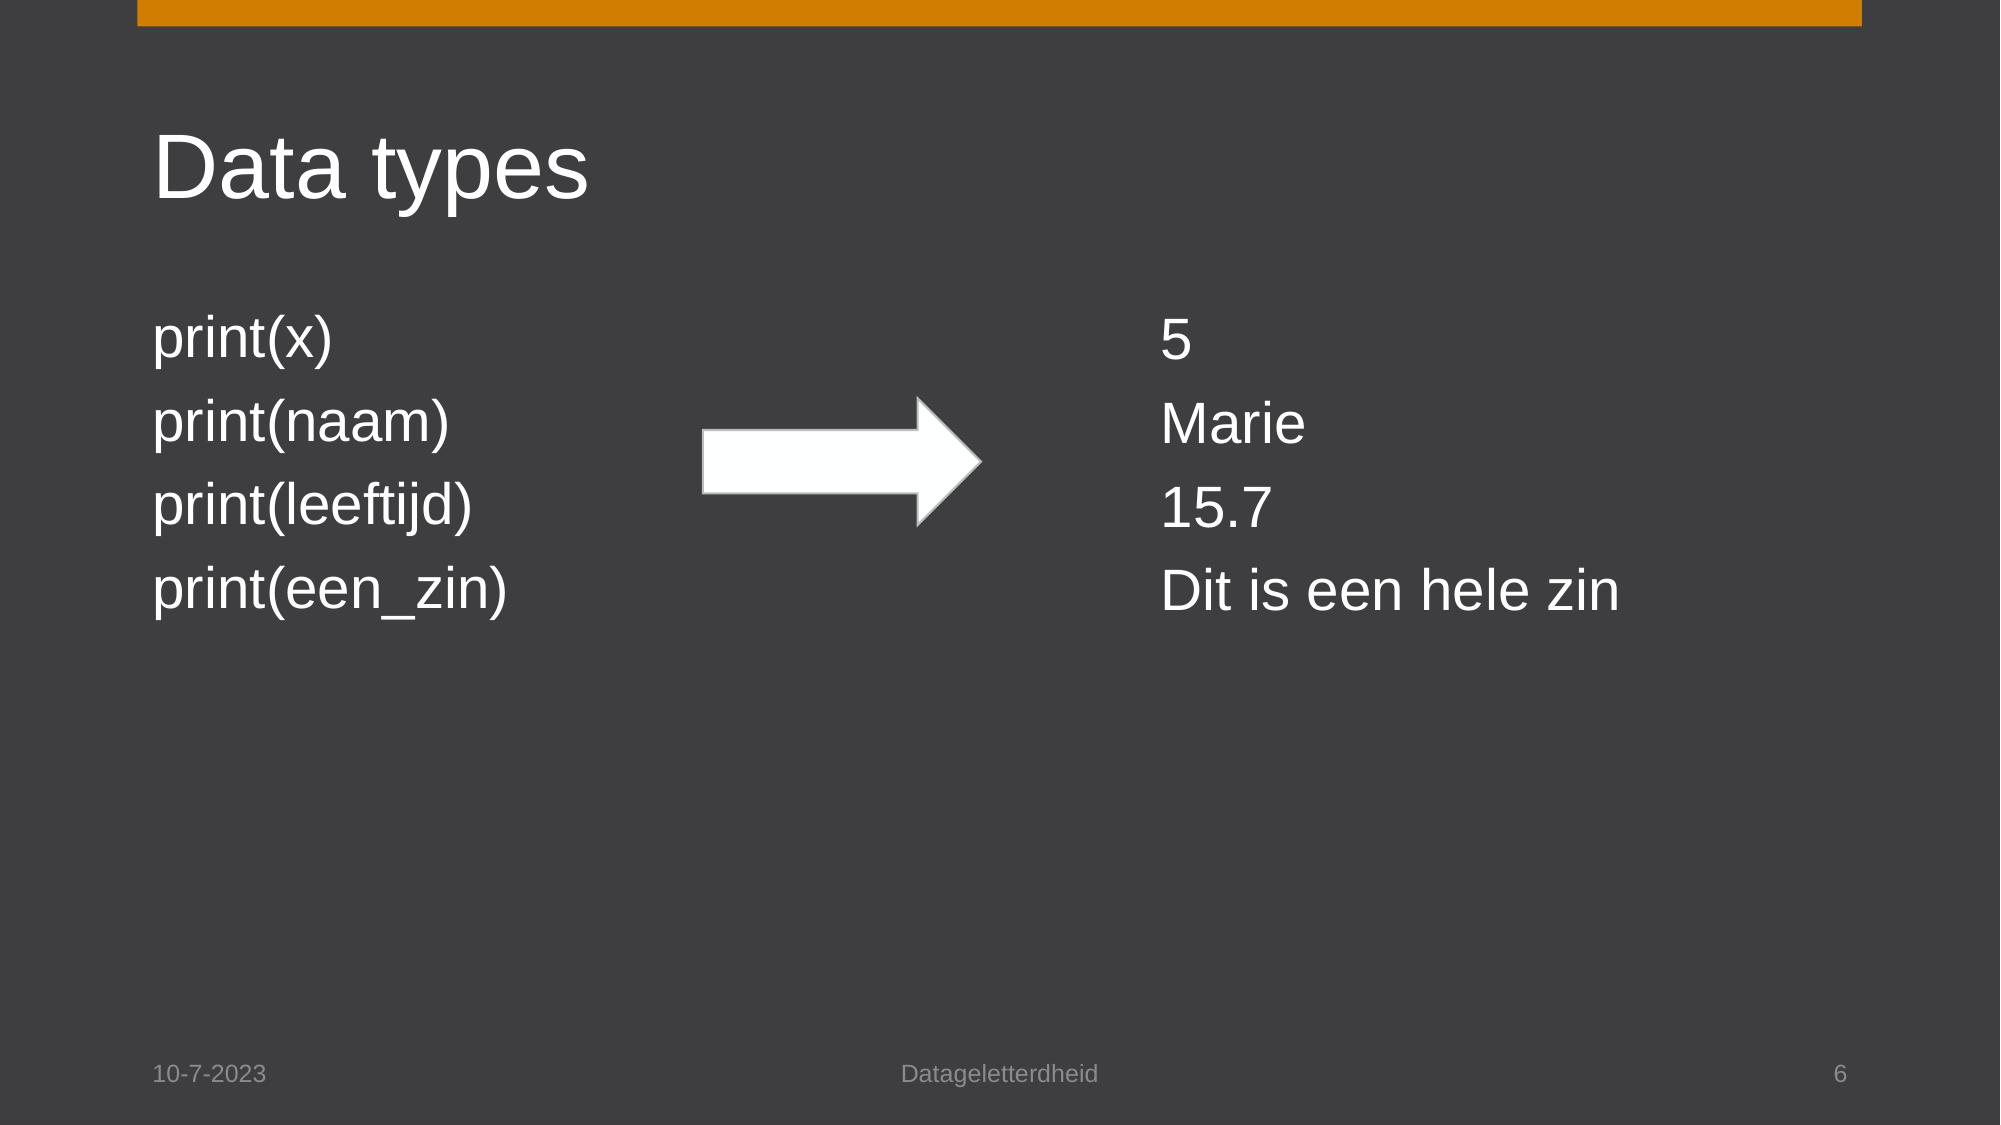

# Data types
print(x)
print(naam)
print(leeftijd)
print(een_zin)
5
Marie
15.7
Dit is een hele zin

10-7-2023
Datageletterdheid
6